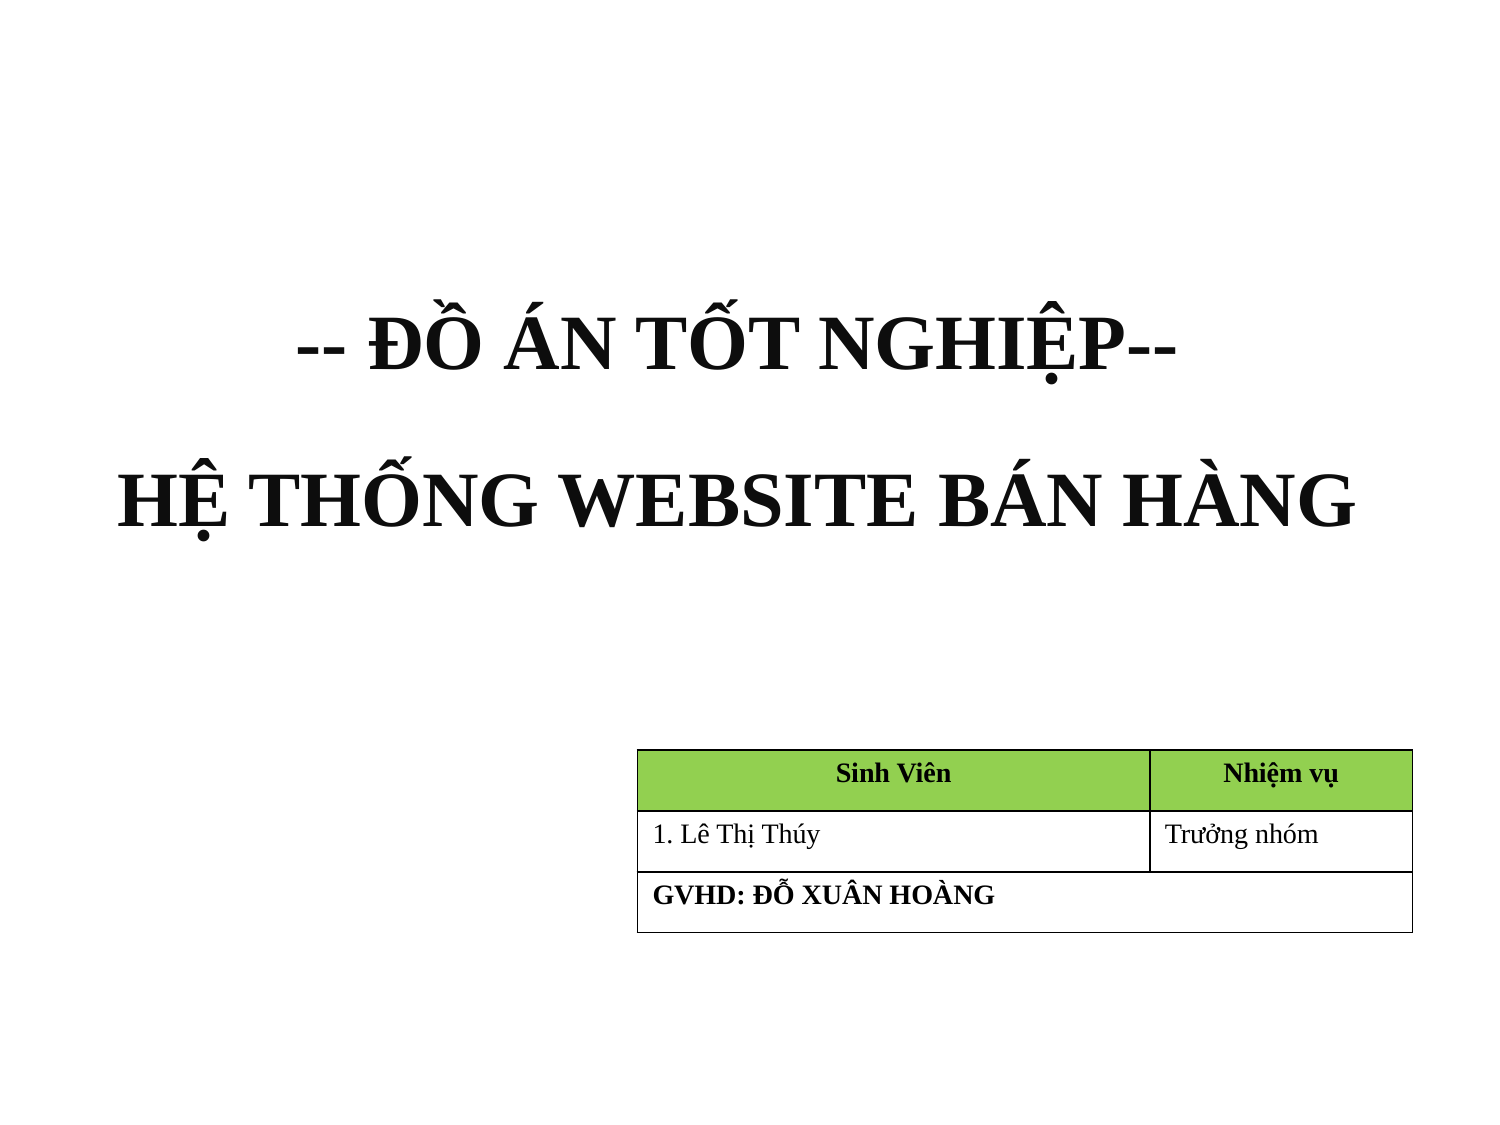

# -- ĐỒ ÁN TỐT NGHIỆP-- HỆ THỐNG WEBSITE BÁN HÀNG
| Sinh Viên | Nhiệm vụ |
| --- | --- |
| 1. Lê Thị Thúy | Trưởng nhóm |
| GVHD: ĐỖ XUÂN HOÀNG |
| --- |